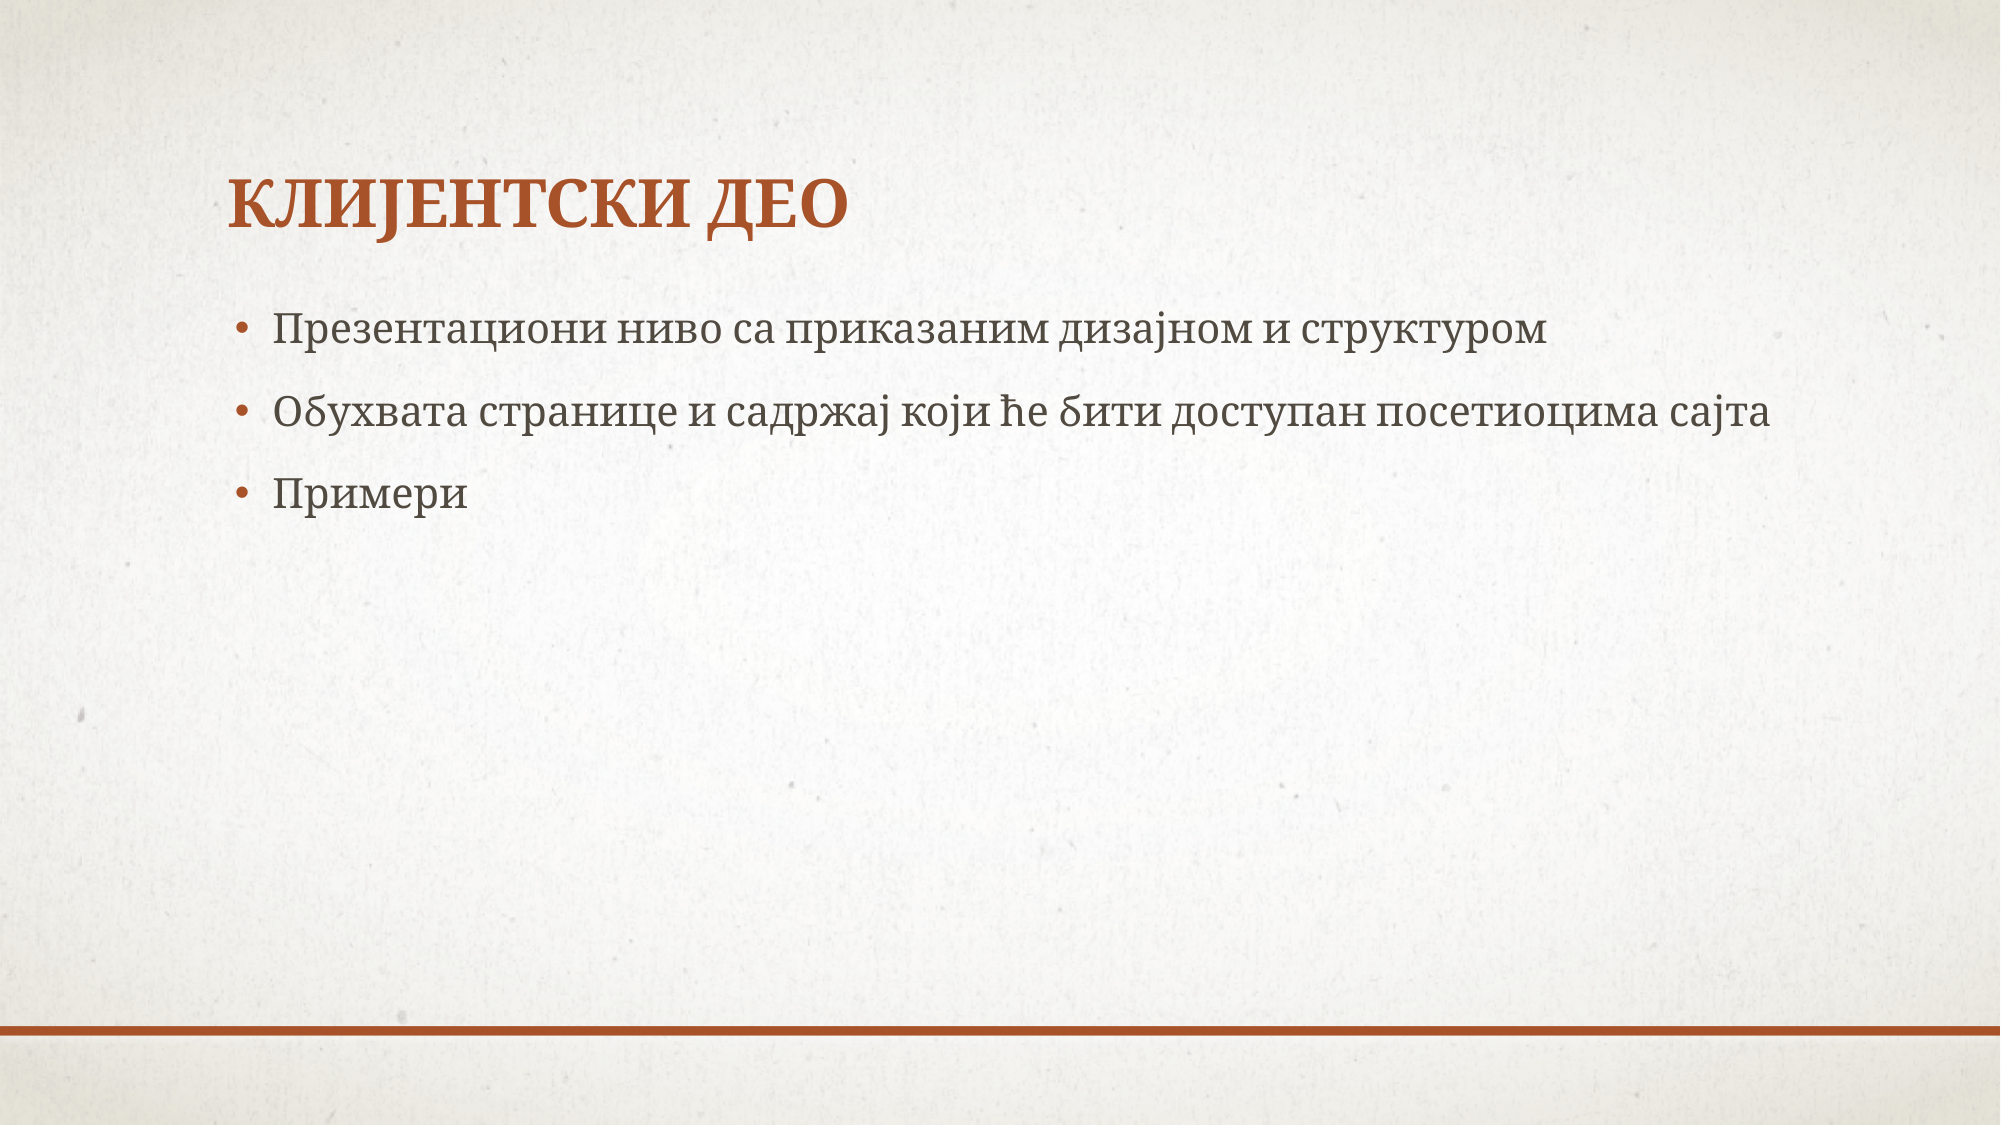

# КЛИЈЕНТСКИ ДЕО
Презентациони ниво са приказаним дизајном и структуром
Обухвата странице и садржај који ће бити доступан посетиоцима сајта
Примери